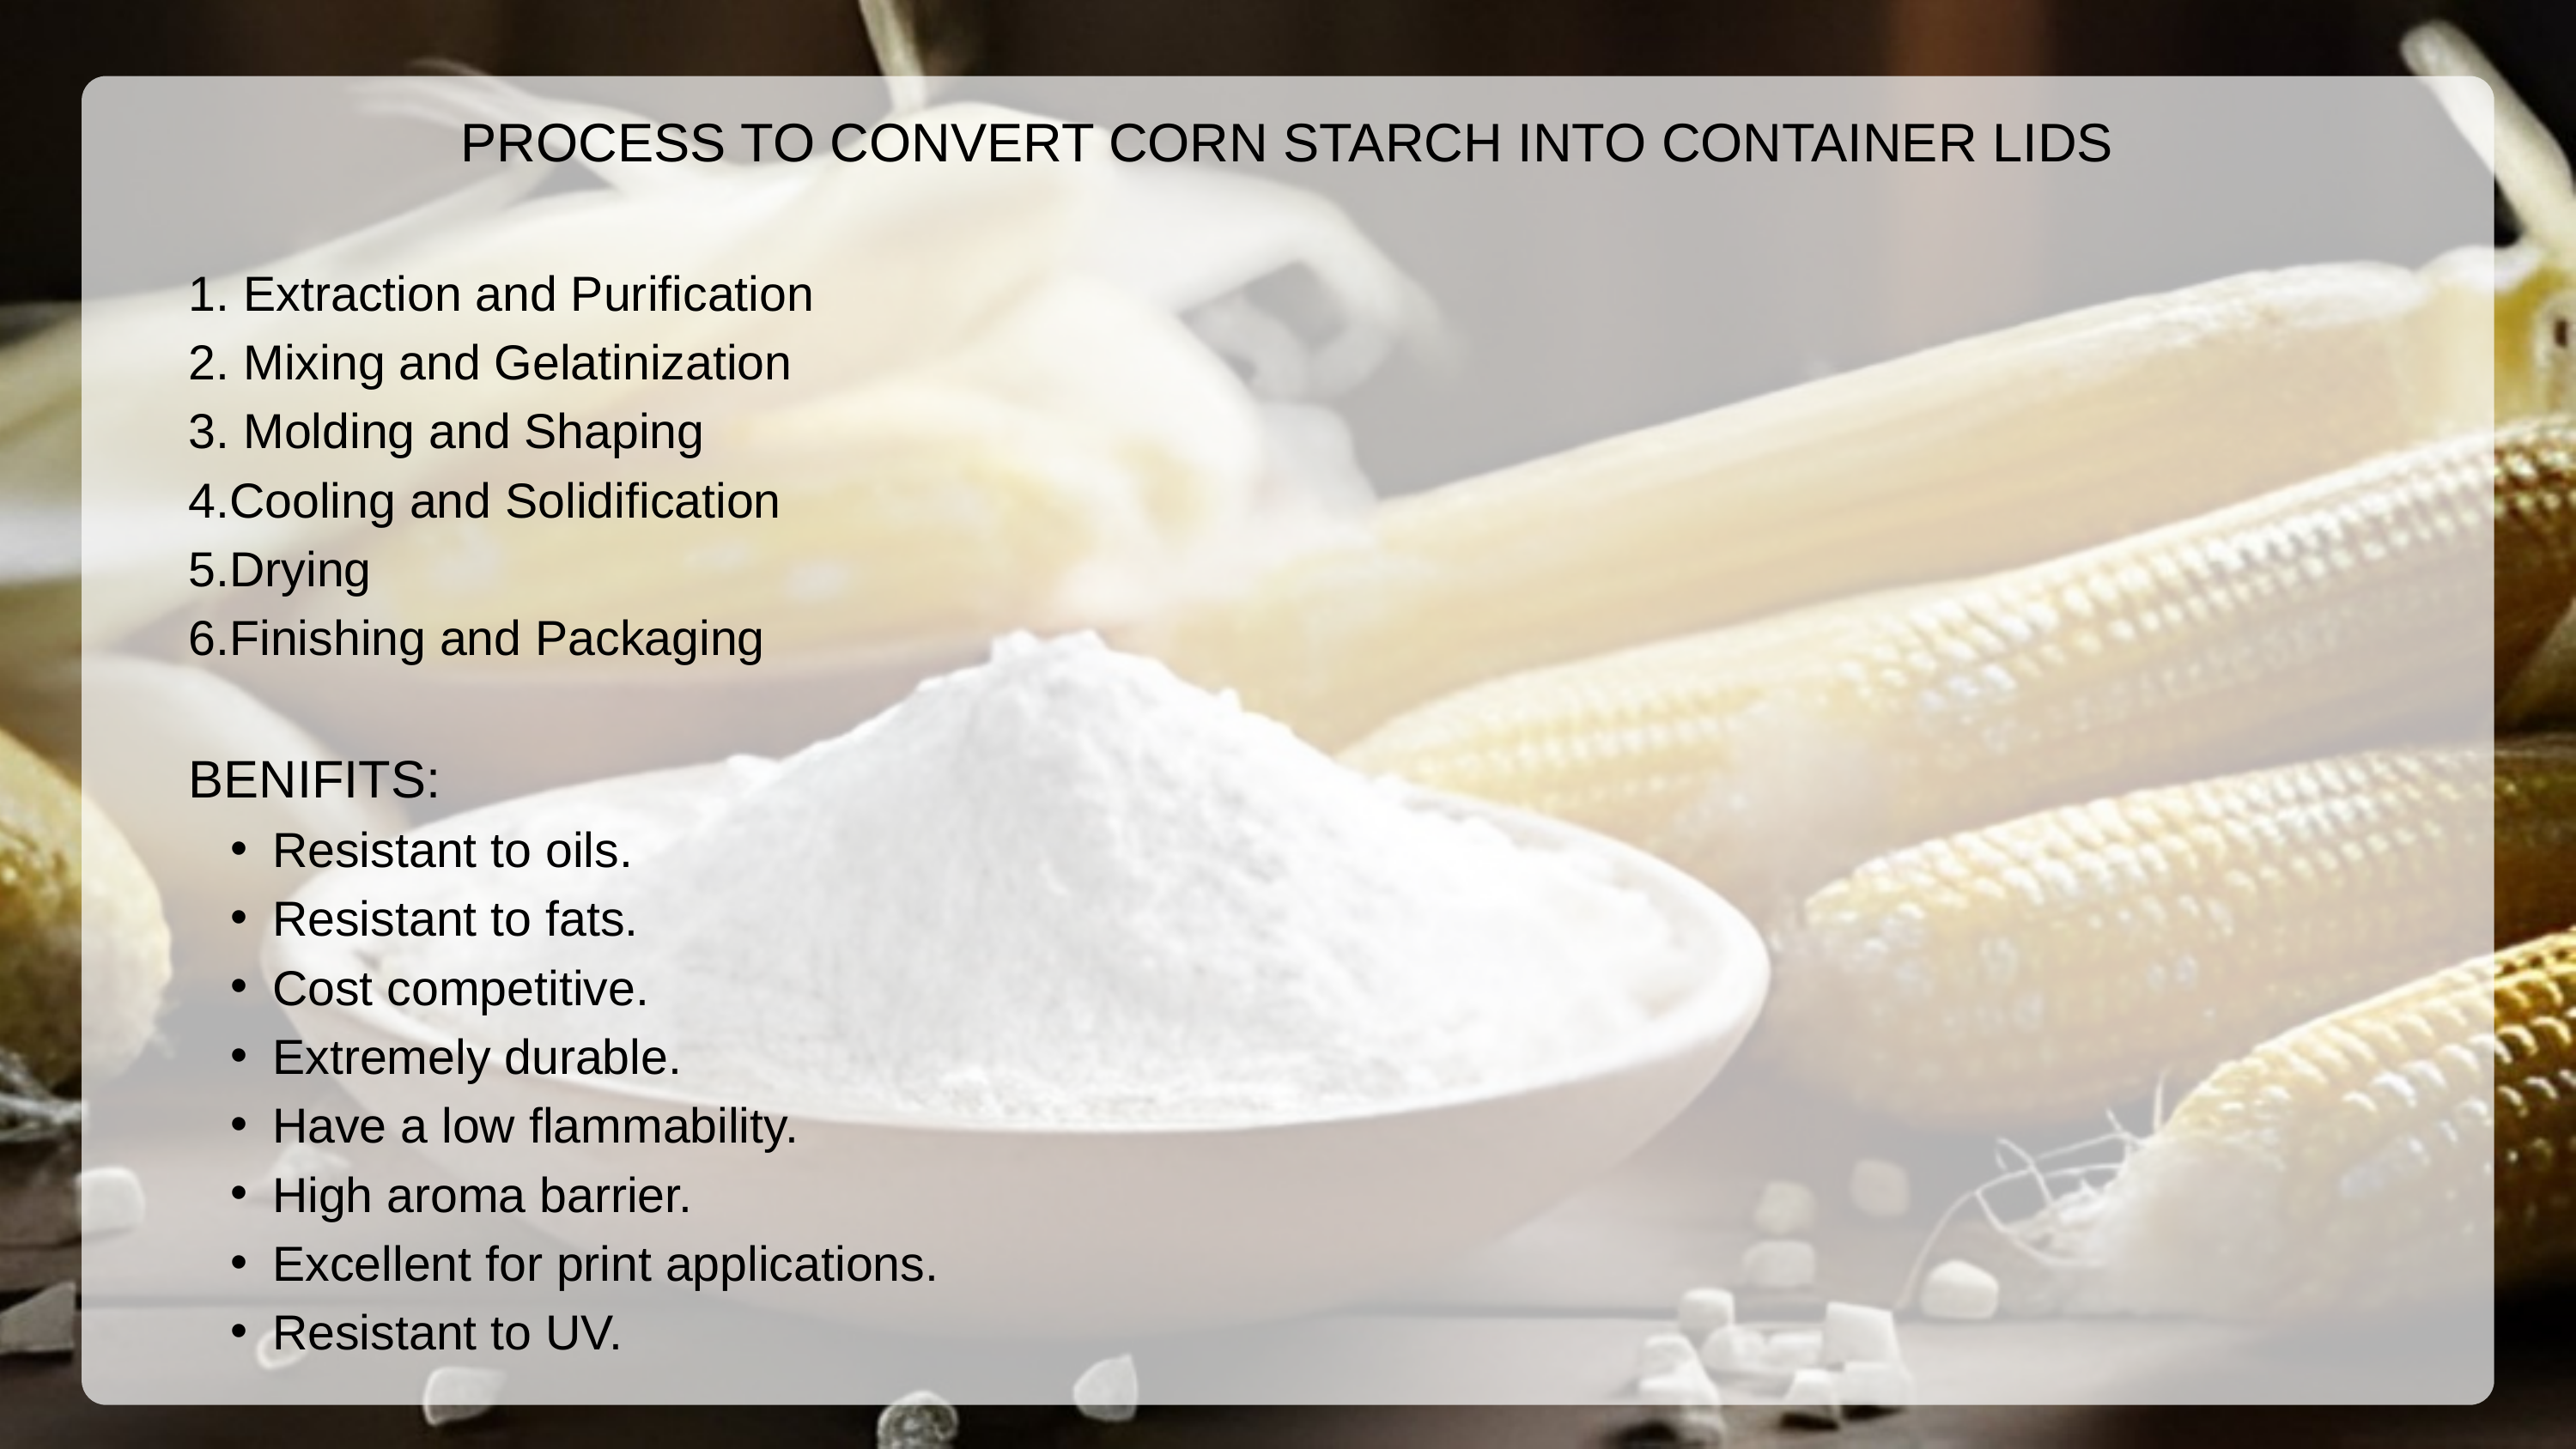

PROCESS TO CONVERT CORN STARCH INTO CONTAINER LIDS

1. Extraction and Purification
2. Mixing and Gelatinization
3. Molding and Shaping
4.Cooling and Solidification
5.Drying
6.Finishing and Packaging

BENIFITS:
Resistant to oils.
Resistant to fats.
Cost competitive.
Extremely durable.
Have a low flammability.
High aroma barrier.
Excellent for print applications.
Resistant to UV.